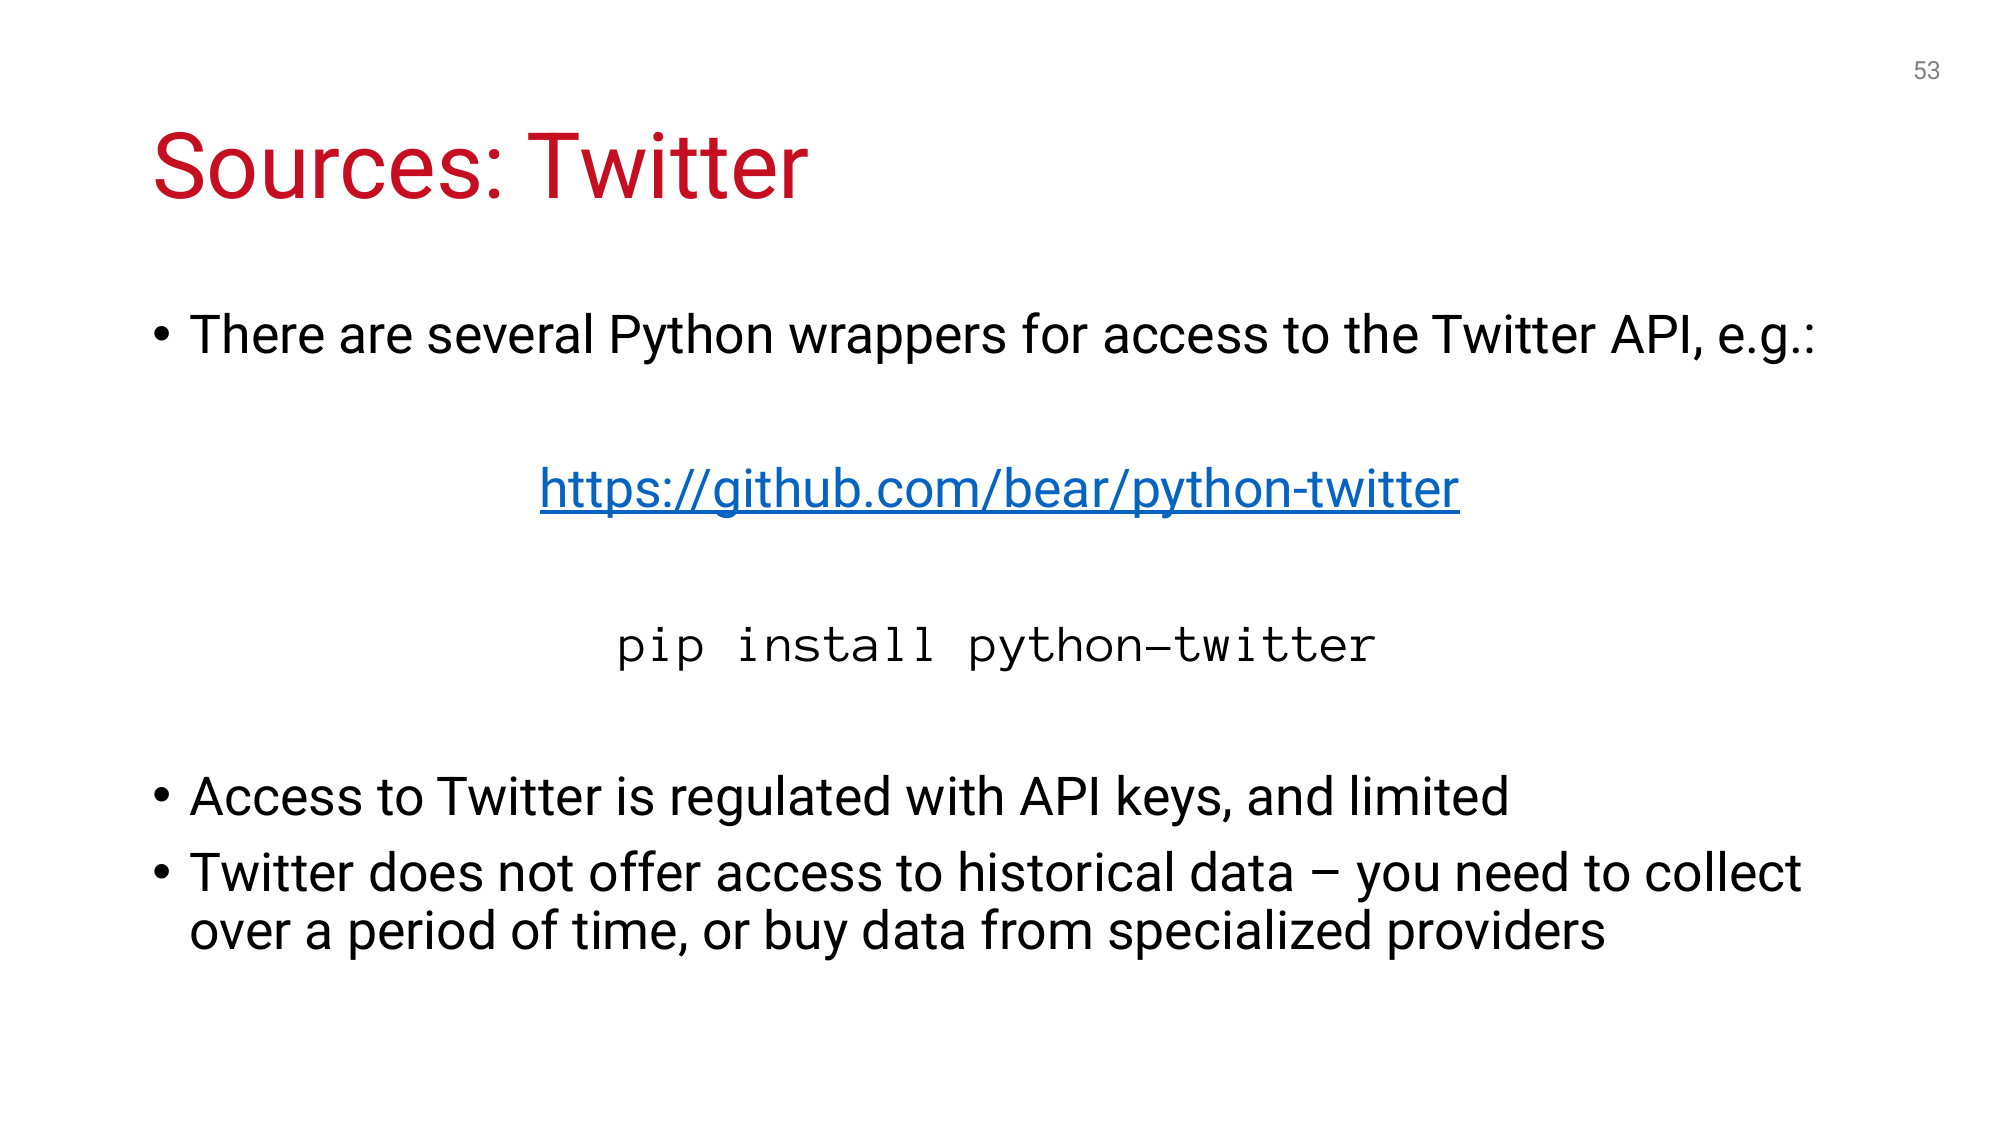

53
# Sources: Twitter
There are several Python wrappers for access to the Twitter API, e.g.:

https://github.com/bear/python-twitter

pip install python-twitter

Access to Twitter is regulated with API keys, and limited
Twitter does not offer access to historical data – you need to collect over a period of time, or buy data from specialized providers